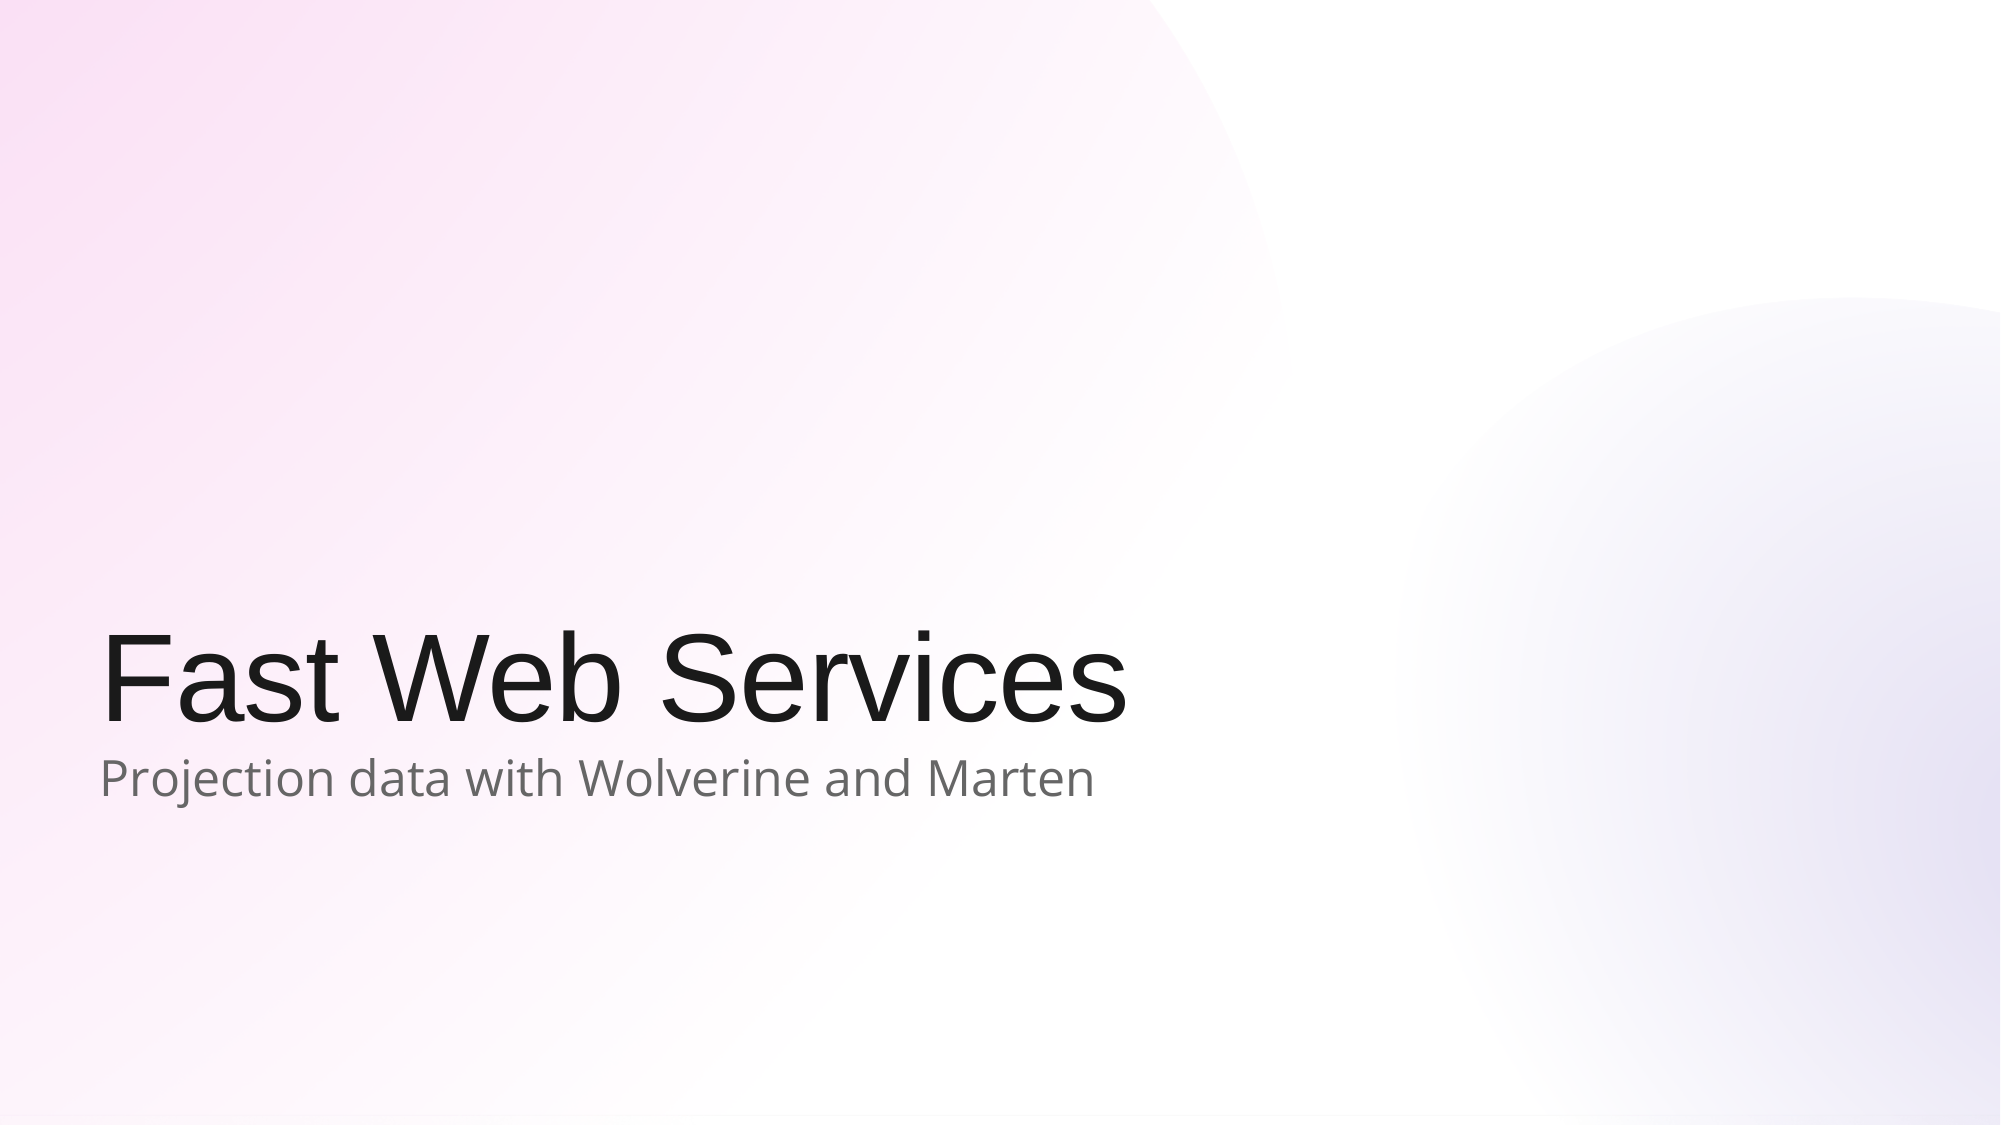

# Fast Web Services
Projection data with Wolverine and Marten